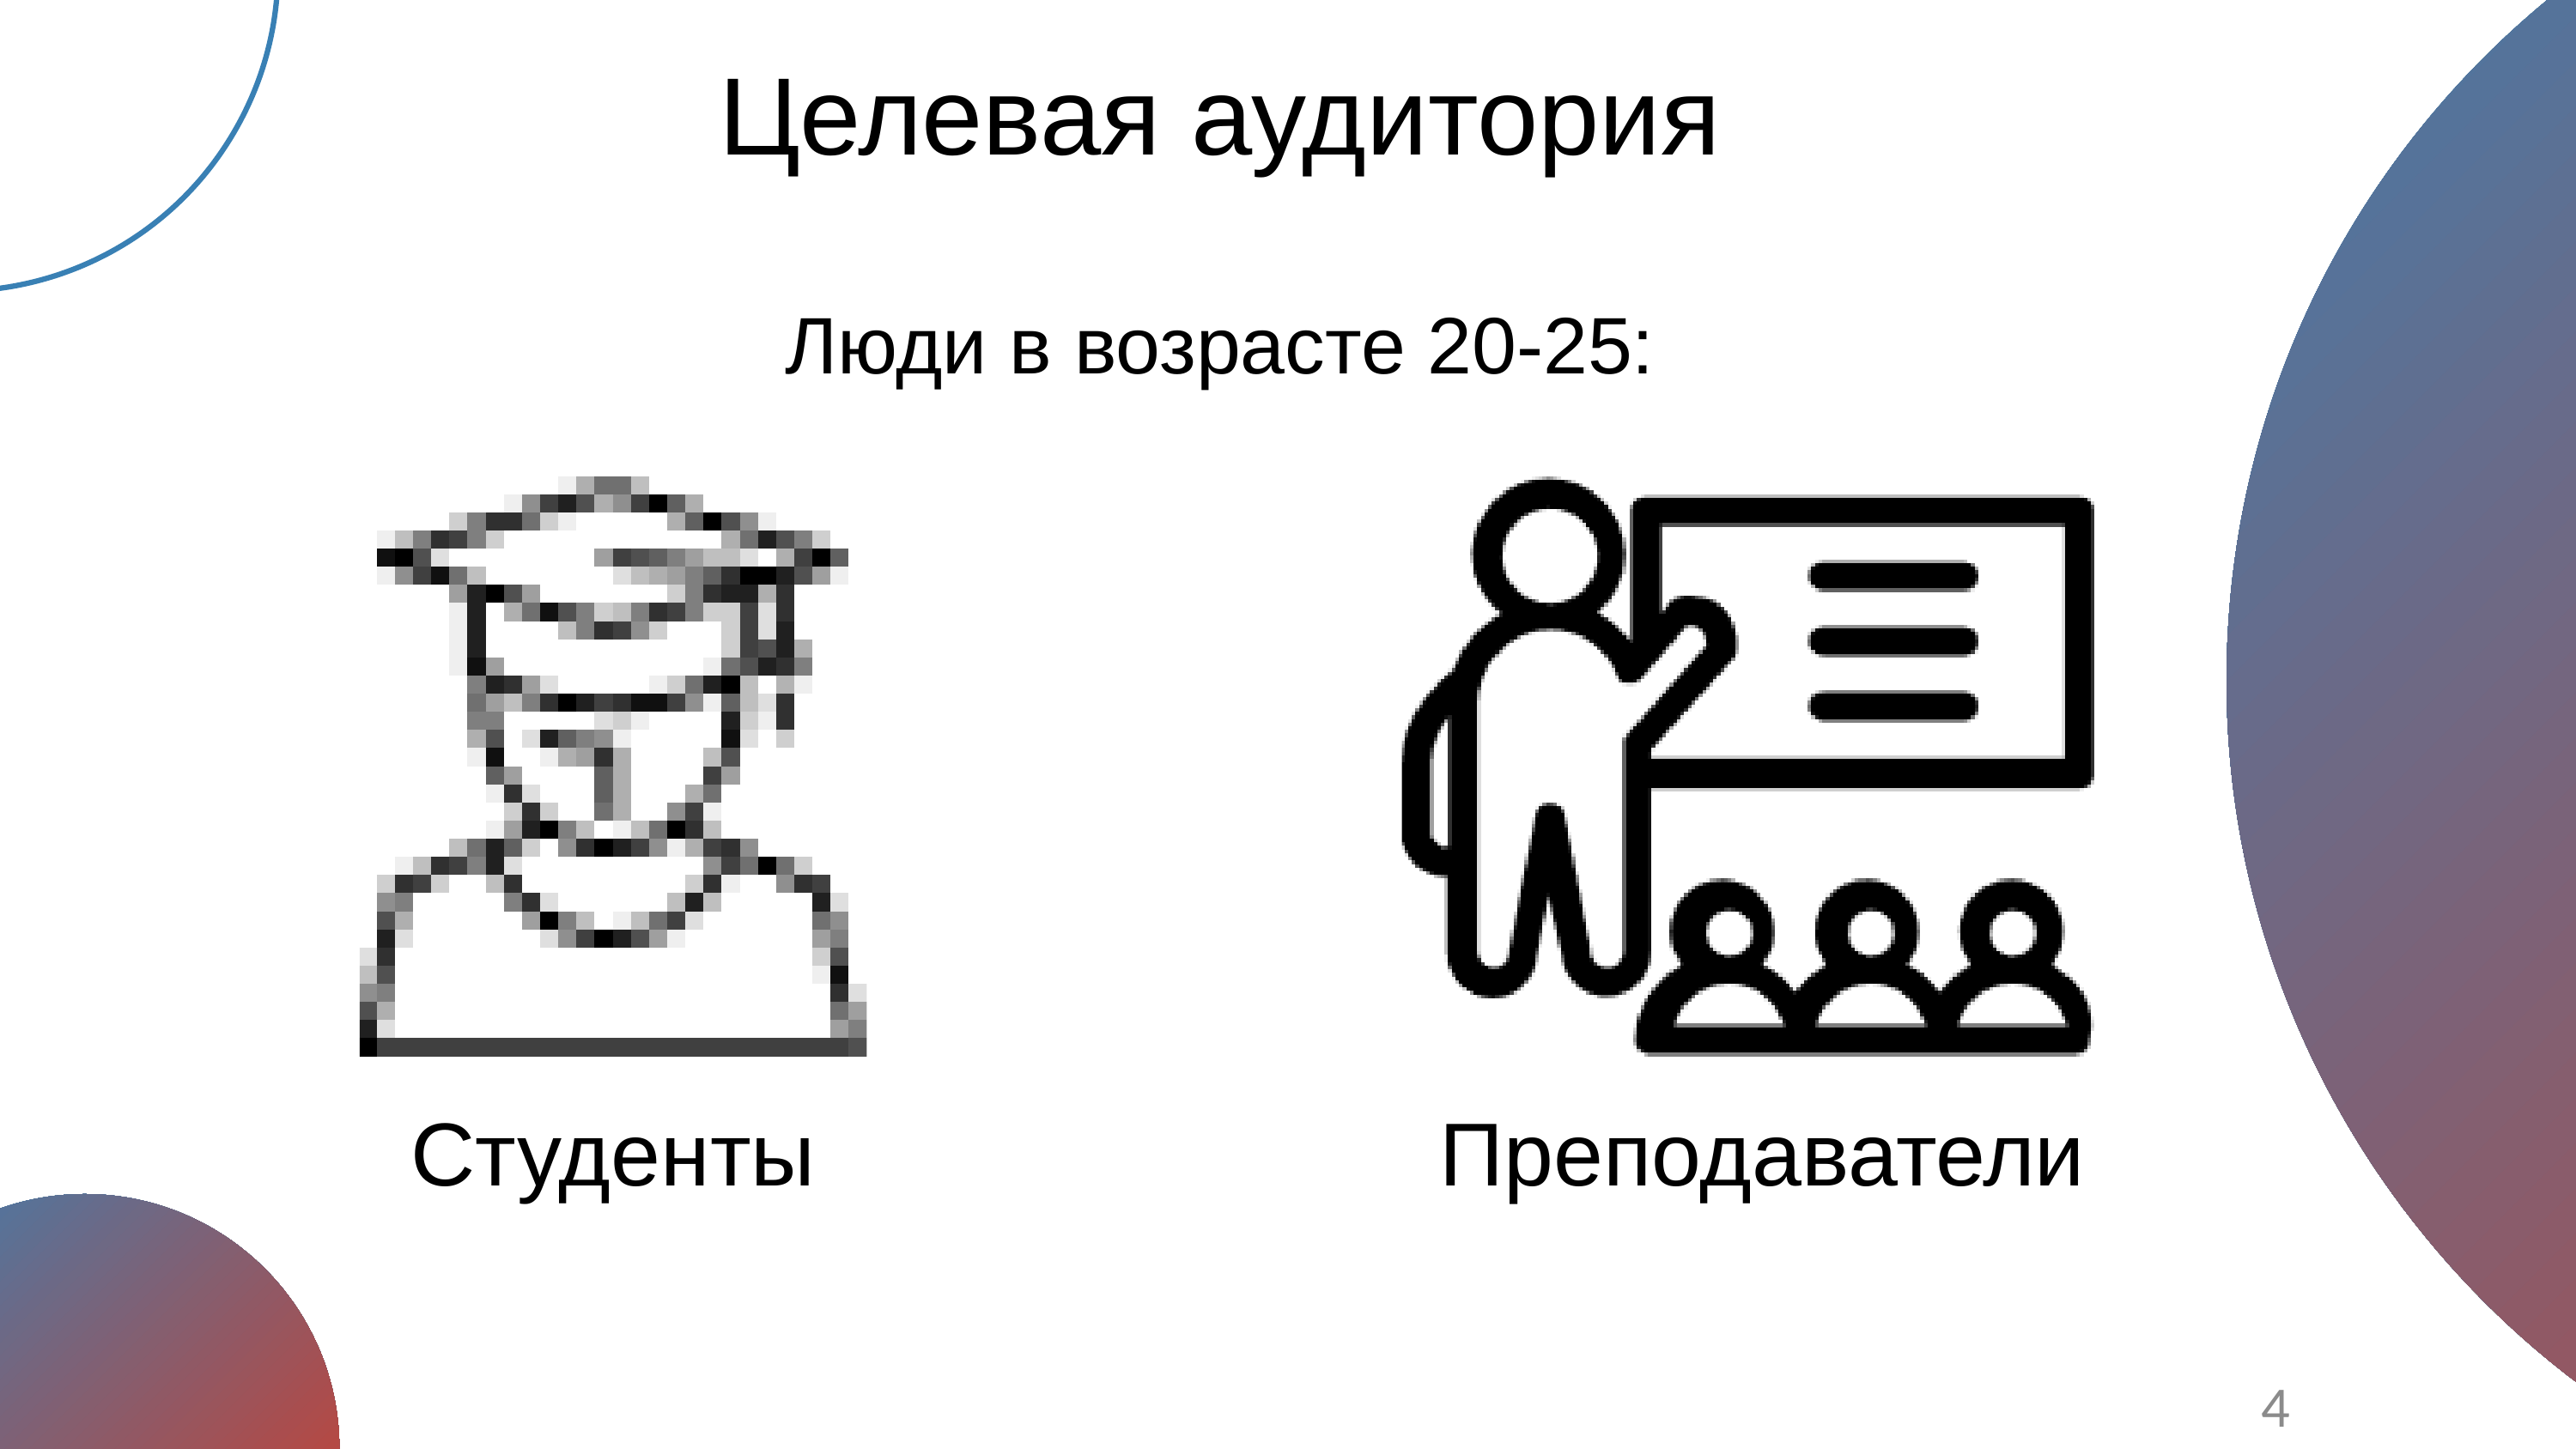

Целевая аудитория
Люди в возрасте 20-25:

Студенты

Преподаватели

4